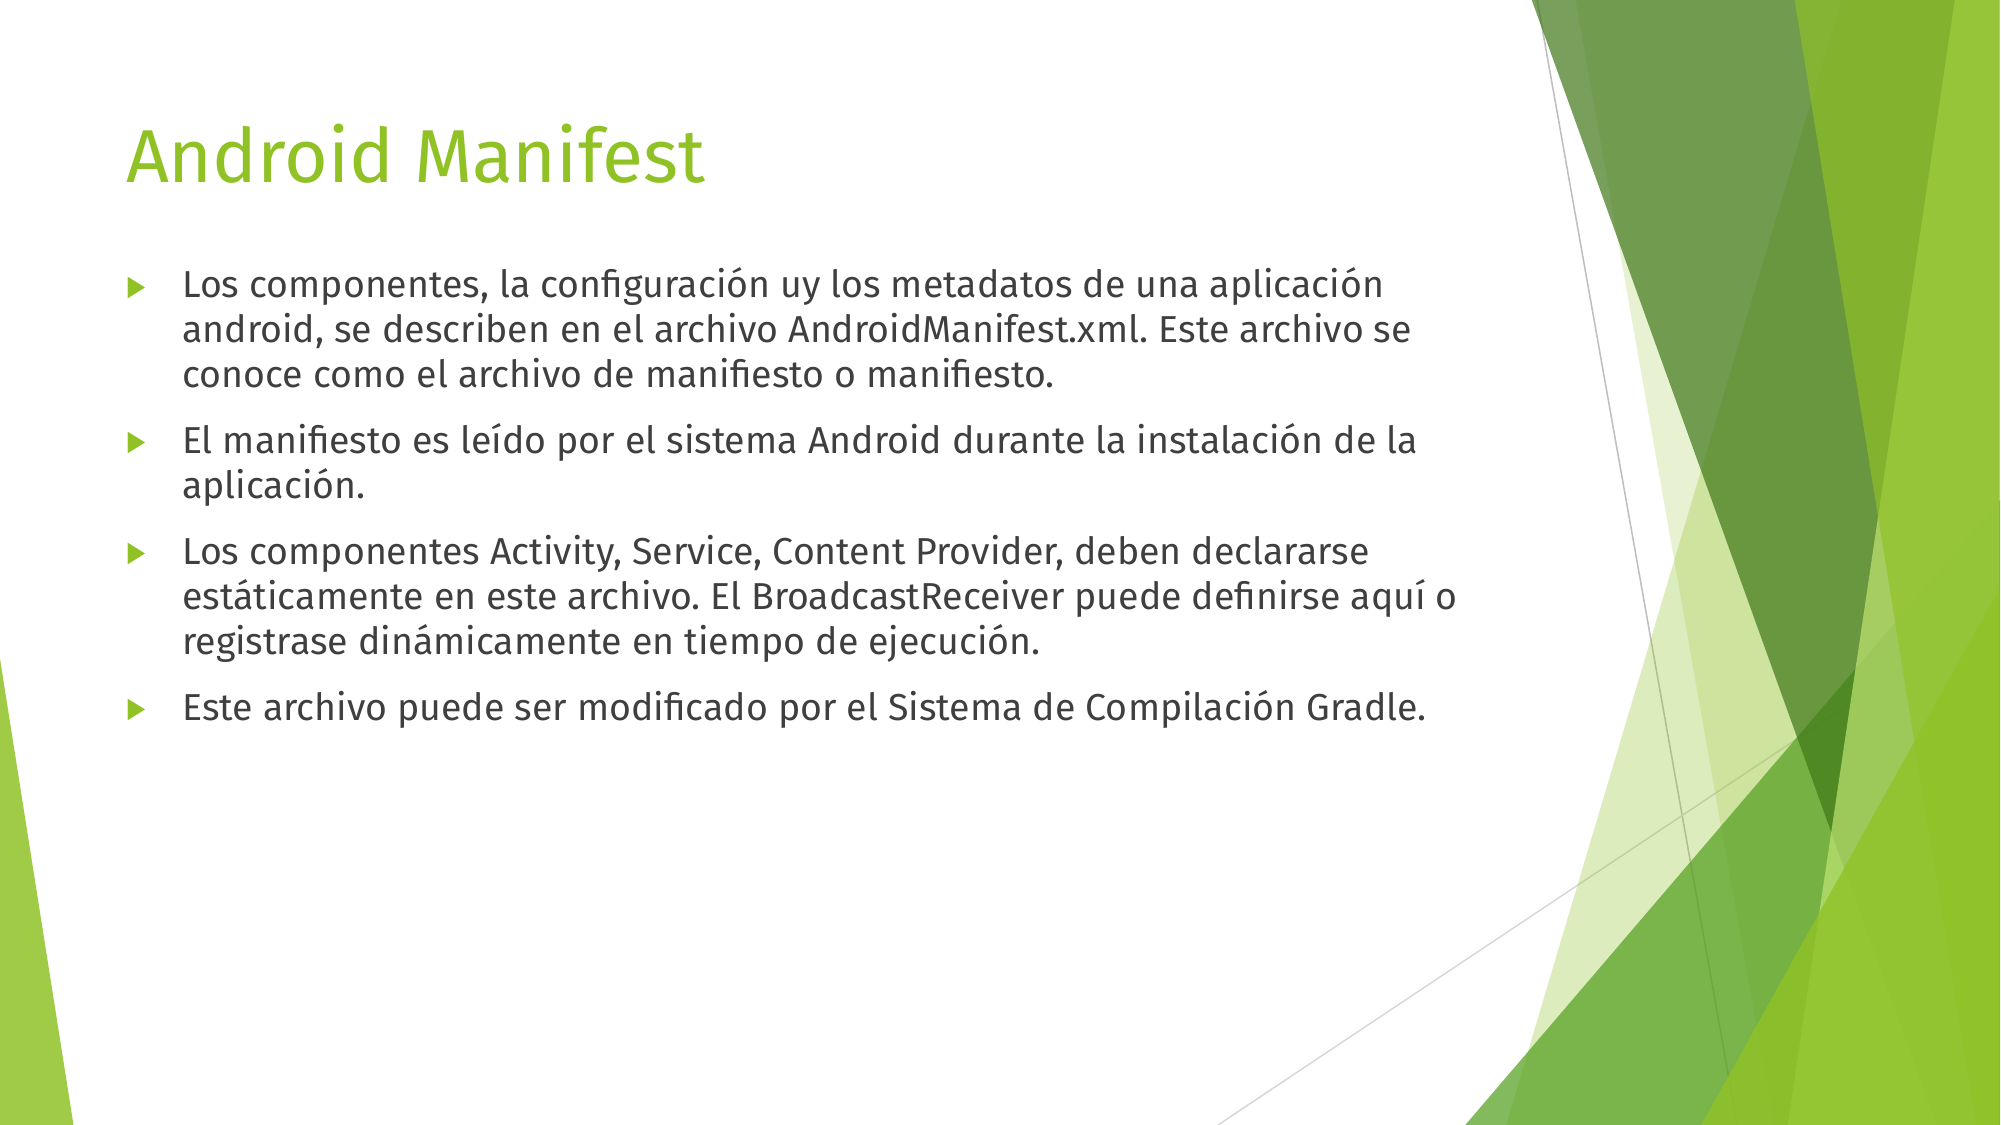

# Android Manifest
Los componentes, la configuración uy los metadatos de una aplicación android, se describen en el archivo AndroidManifest.xml. Este archivo se conoce como el archivo de manifiesto o manifiesto.
El manifiesto es leído por el sistema Android durante la instalación de la aplicación.
Los componentes Activity, Service, Content Provider, deben declararse estáticamente en este archivo. El BroadcastReceiver puede definirse aquí o registrase dinámicamente en tiempo de ejecución.
Este archivo puede ser modificado por el Sistema de Compilación Gradle.